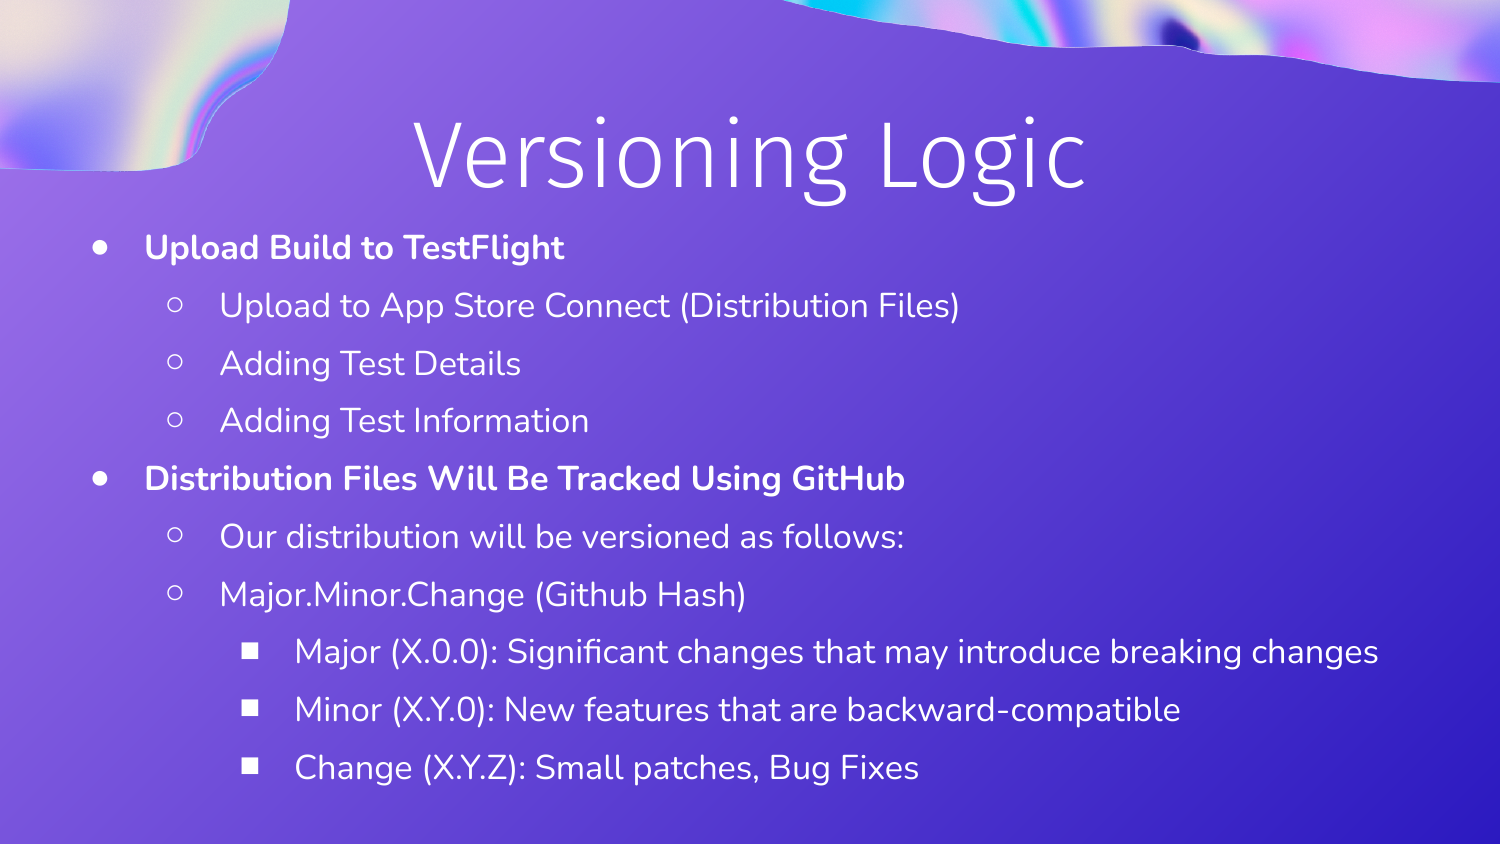

Versioning Logic
Upload Build to TestFlight
Upload to App Store Connect (Distribution Files)
Adding Test Details
Adding Test Information
Distribution Files Will Be Tracked Using GitHub
Our distribution will be versioned as follows:
Major.Minor.Change (Github Hash)
Major (X.0.0): Significant changes that may introduce breaking changes
Minor (X.Y.0): New features that are backward-compatible
Change (X.Y.Z): Small patches, Bug Fixes